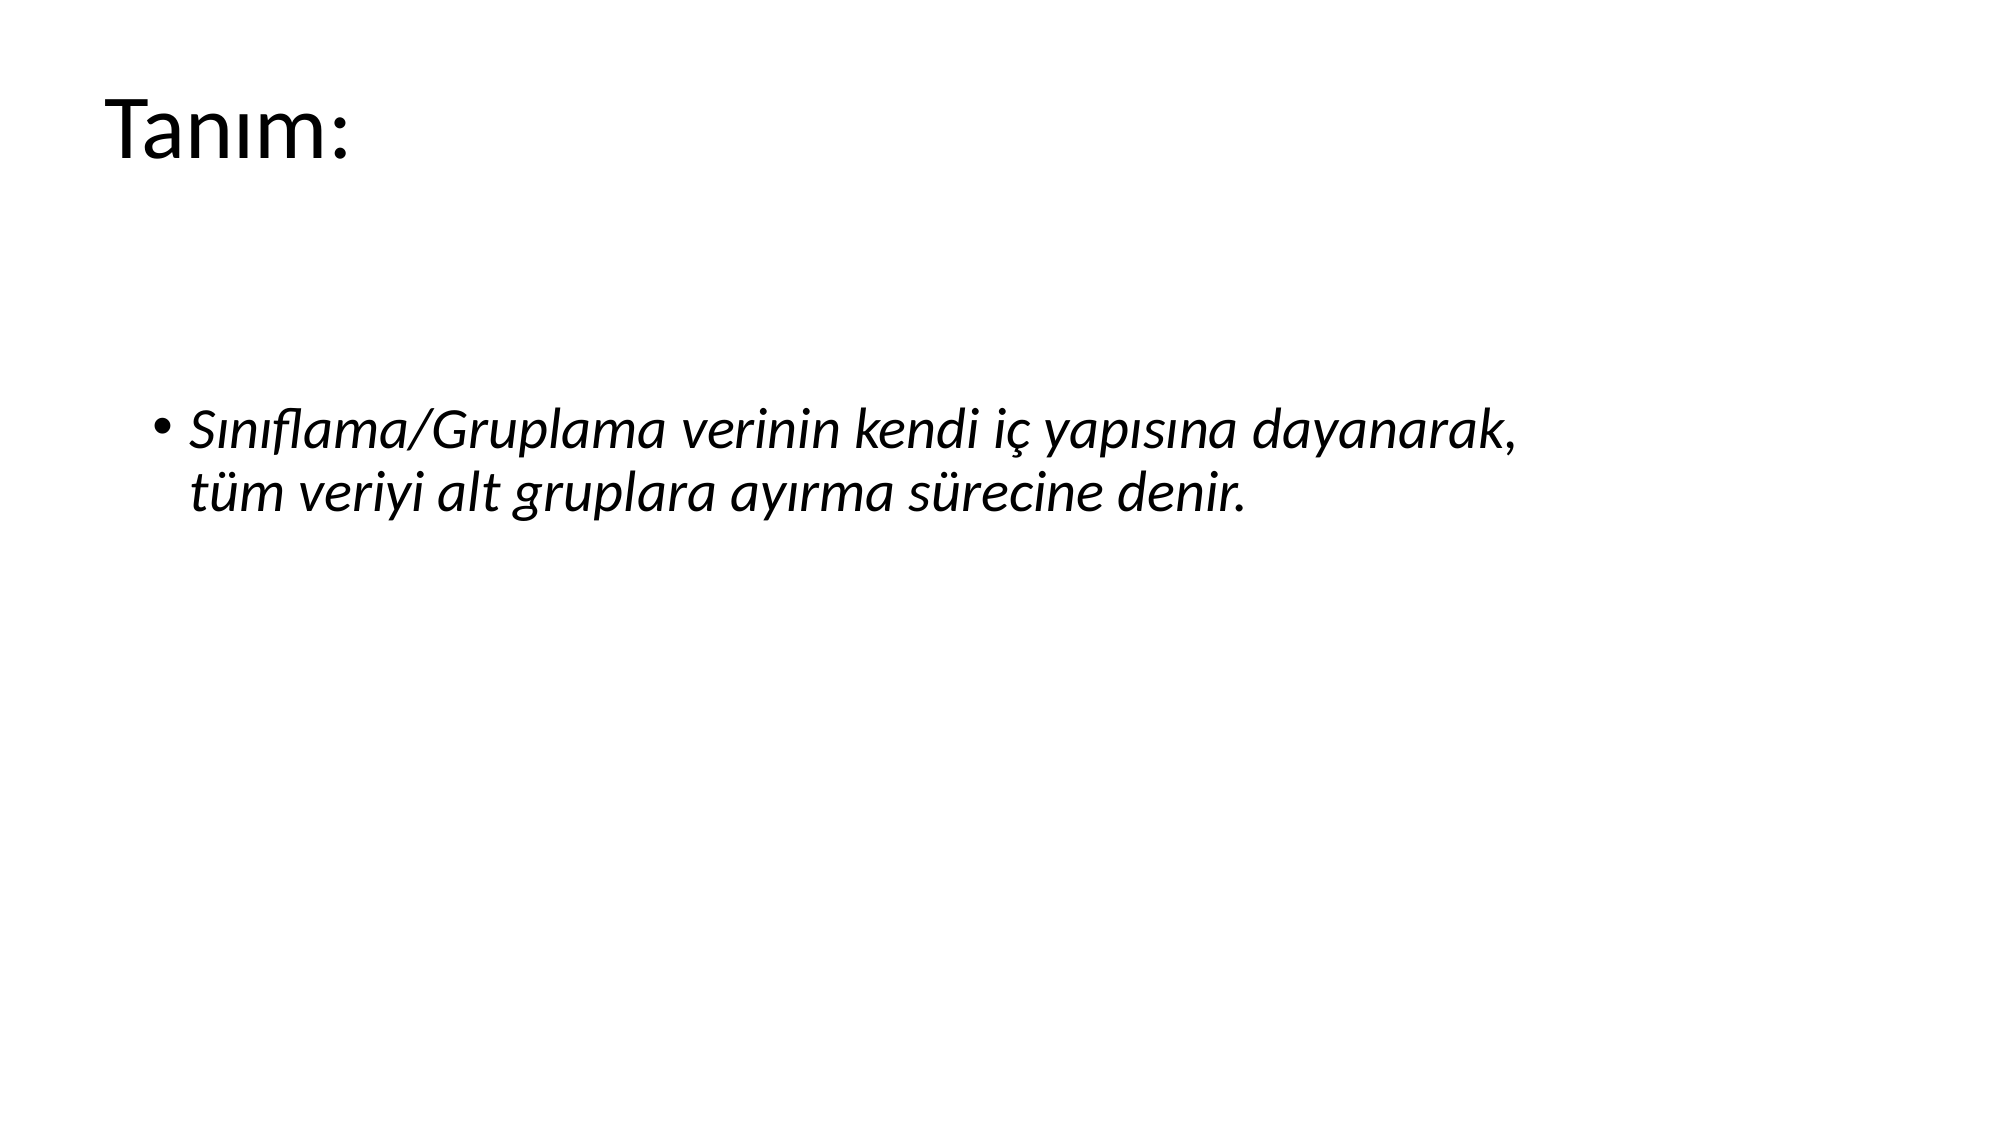

# Tanım:

Sınıflama/Gruplama verinin kendi iç yapısına dayanarak, tüm veriyi alt gruplara ayırma sürecine denir.